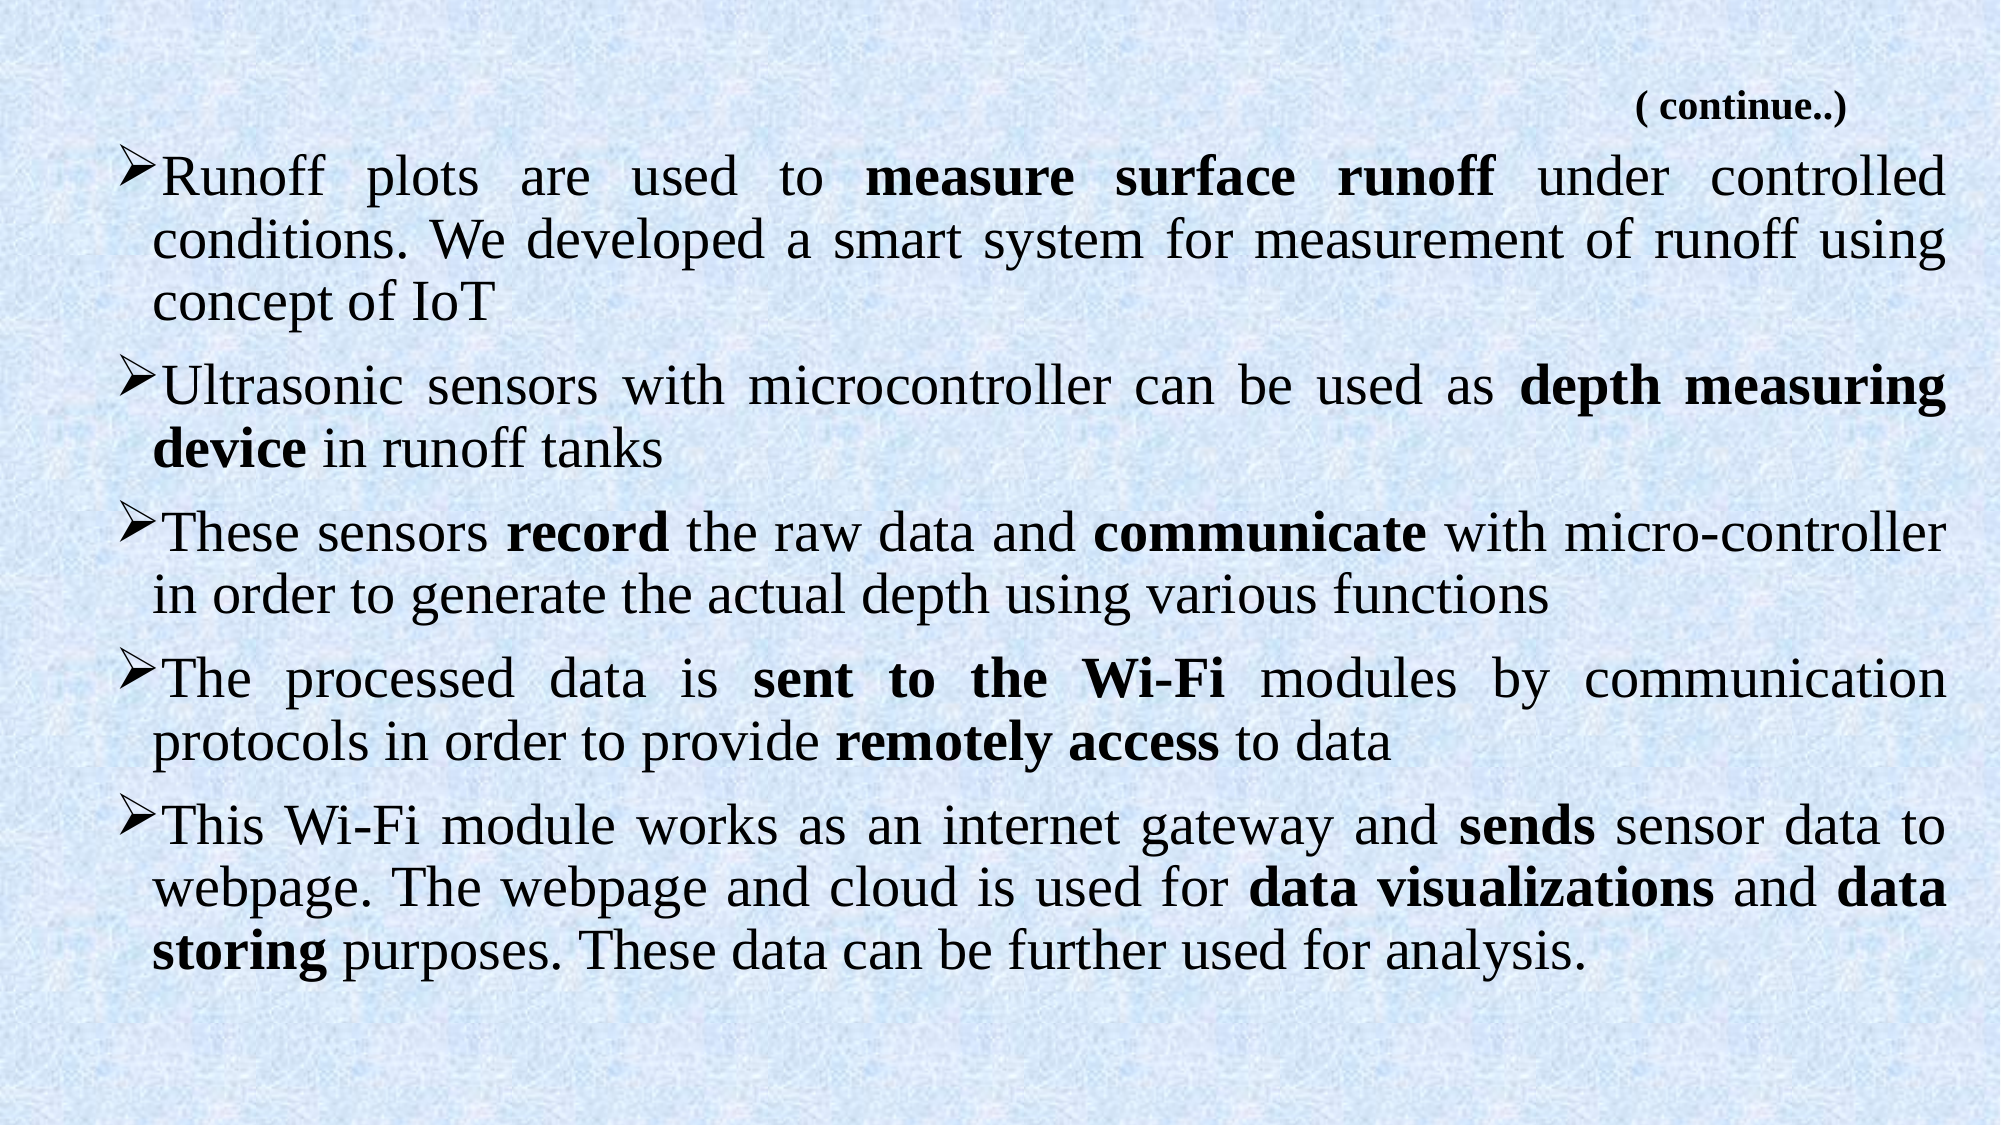

# ( continue..)
Runoff plots are used to measure surface runoff under controlled conditions. We developed a smart system for measurement of runoff using concept of IoT
Ultrasonic sensors with microcontroller can be used as depth measuring device in runoff tanks
These sensors record the raw data and communicate with micro-controller in order to generate the actual depth using various functions
The processed data is sent to the Wi-Fi modules by communication protocols in order to provide remotely access to data
This Wi-Fi module works as an internet gateway and sends sensor data to webpage. The webpage and cloud is used for data visualizations and data storing purposes. These data can be further used for analysis.